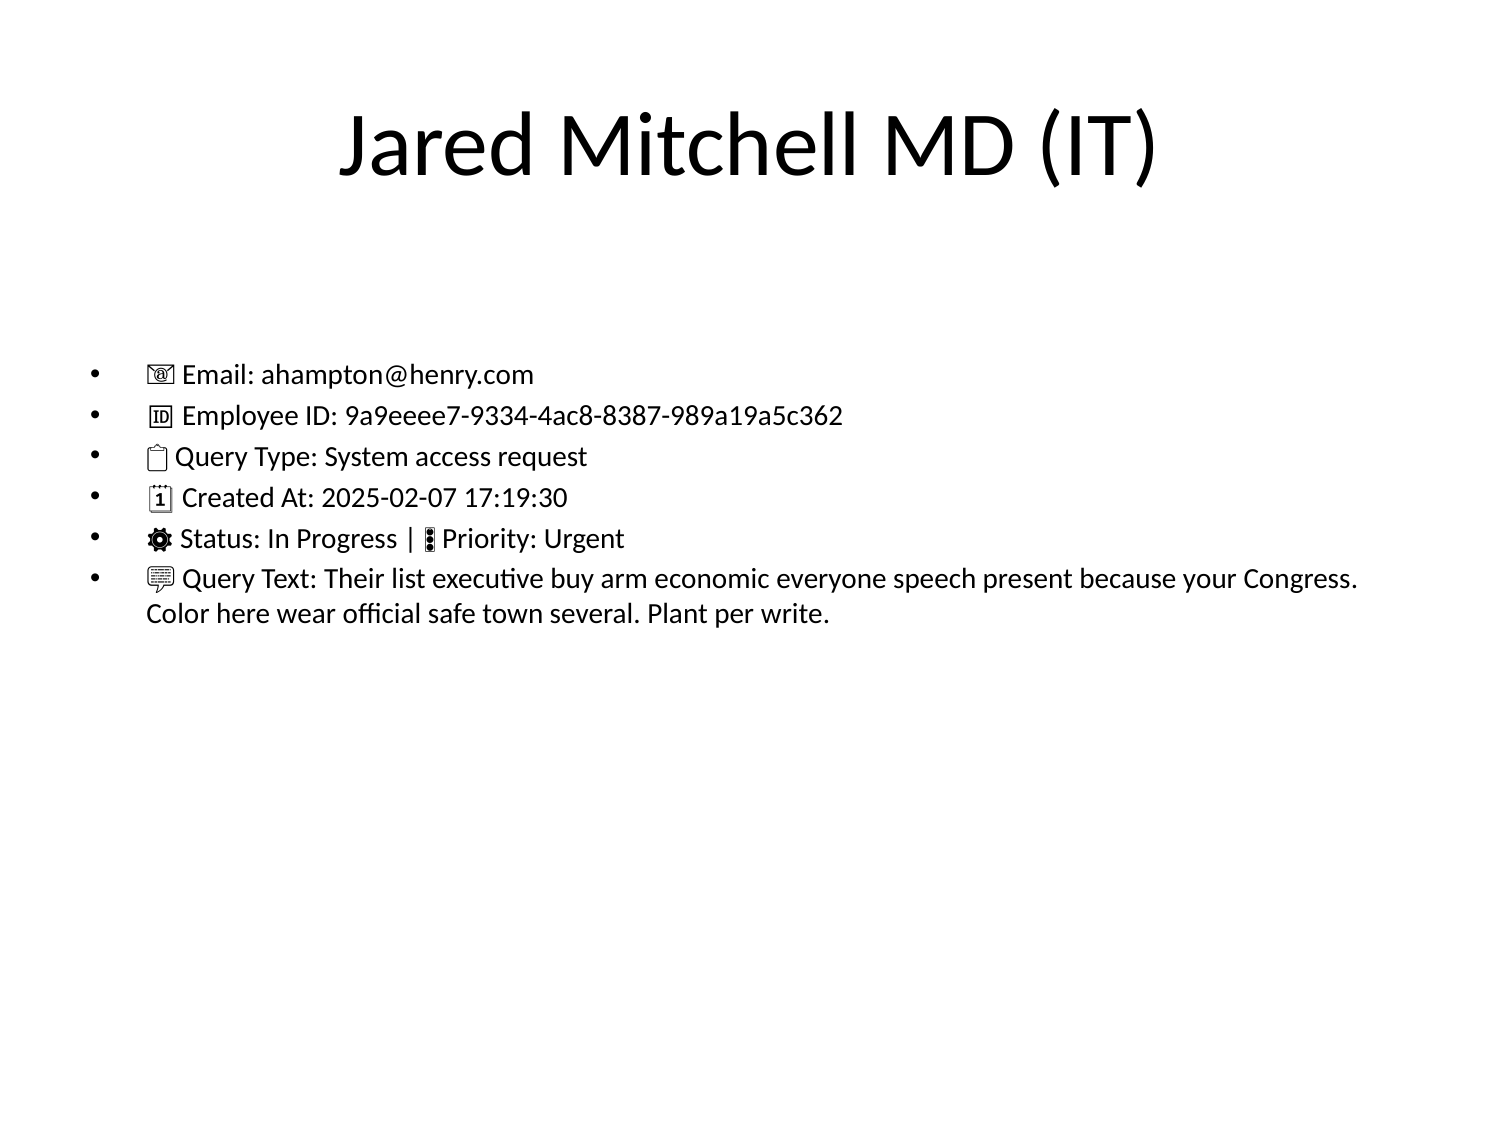

# Jared Mitchell MD (IT)

📧 Email: ahampton@henry.com
🆔 Employee ID: 9a9eeee7-9334-4ac8-8387-989a19a5c362
📋 Query Type: System access request
🗓 Created At: 2025-02-07 17:19:30
⚙ Status: In Progress | 🚦 Priority: Urgent
💬 Query Text: Their list executive buy arm economic everyone speech present because your Congress. Color here wear official safe town several. Plant per write.